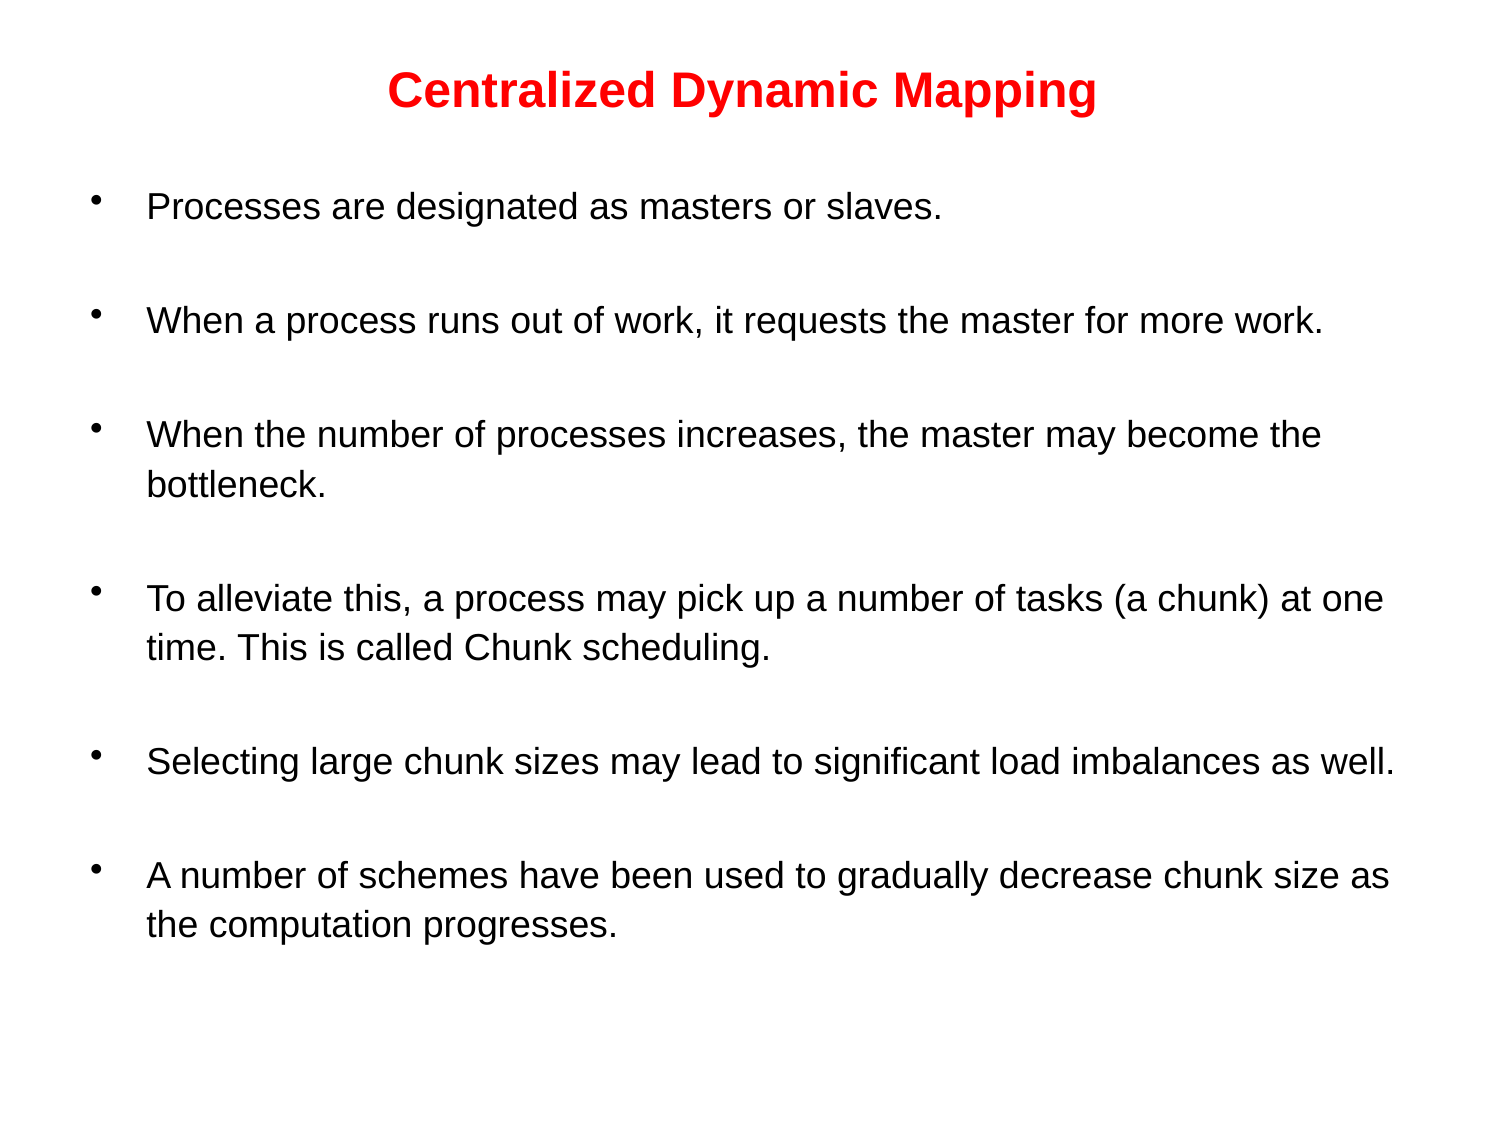

# Centralized Dynamic Mapping
Processes are designated as masters or slaves.

When a process runs out of work, it requests the master for more work.

When the number of processes increases, the master may become the bottleneck.

To alleviate this, a process may pick up a number of tasks (a chunk) at one time. This is called Chunk scheduling.

Selecting large chunk sizes may lead to significant load imbalances as well.

A number of schemes have been used to gradually decrease chunk size as the computation progresses.